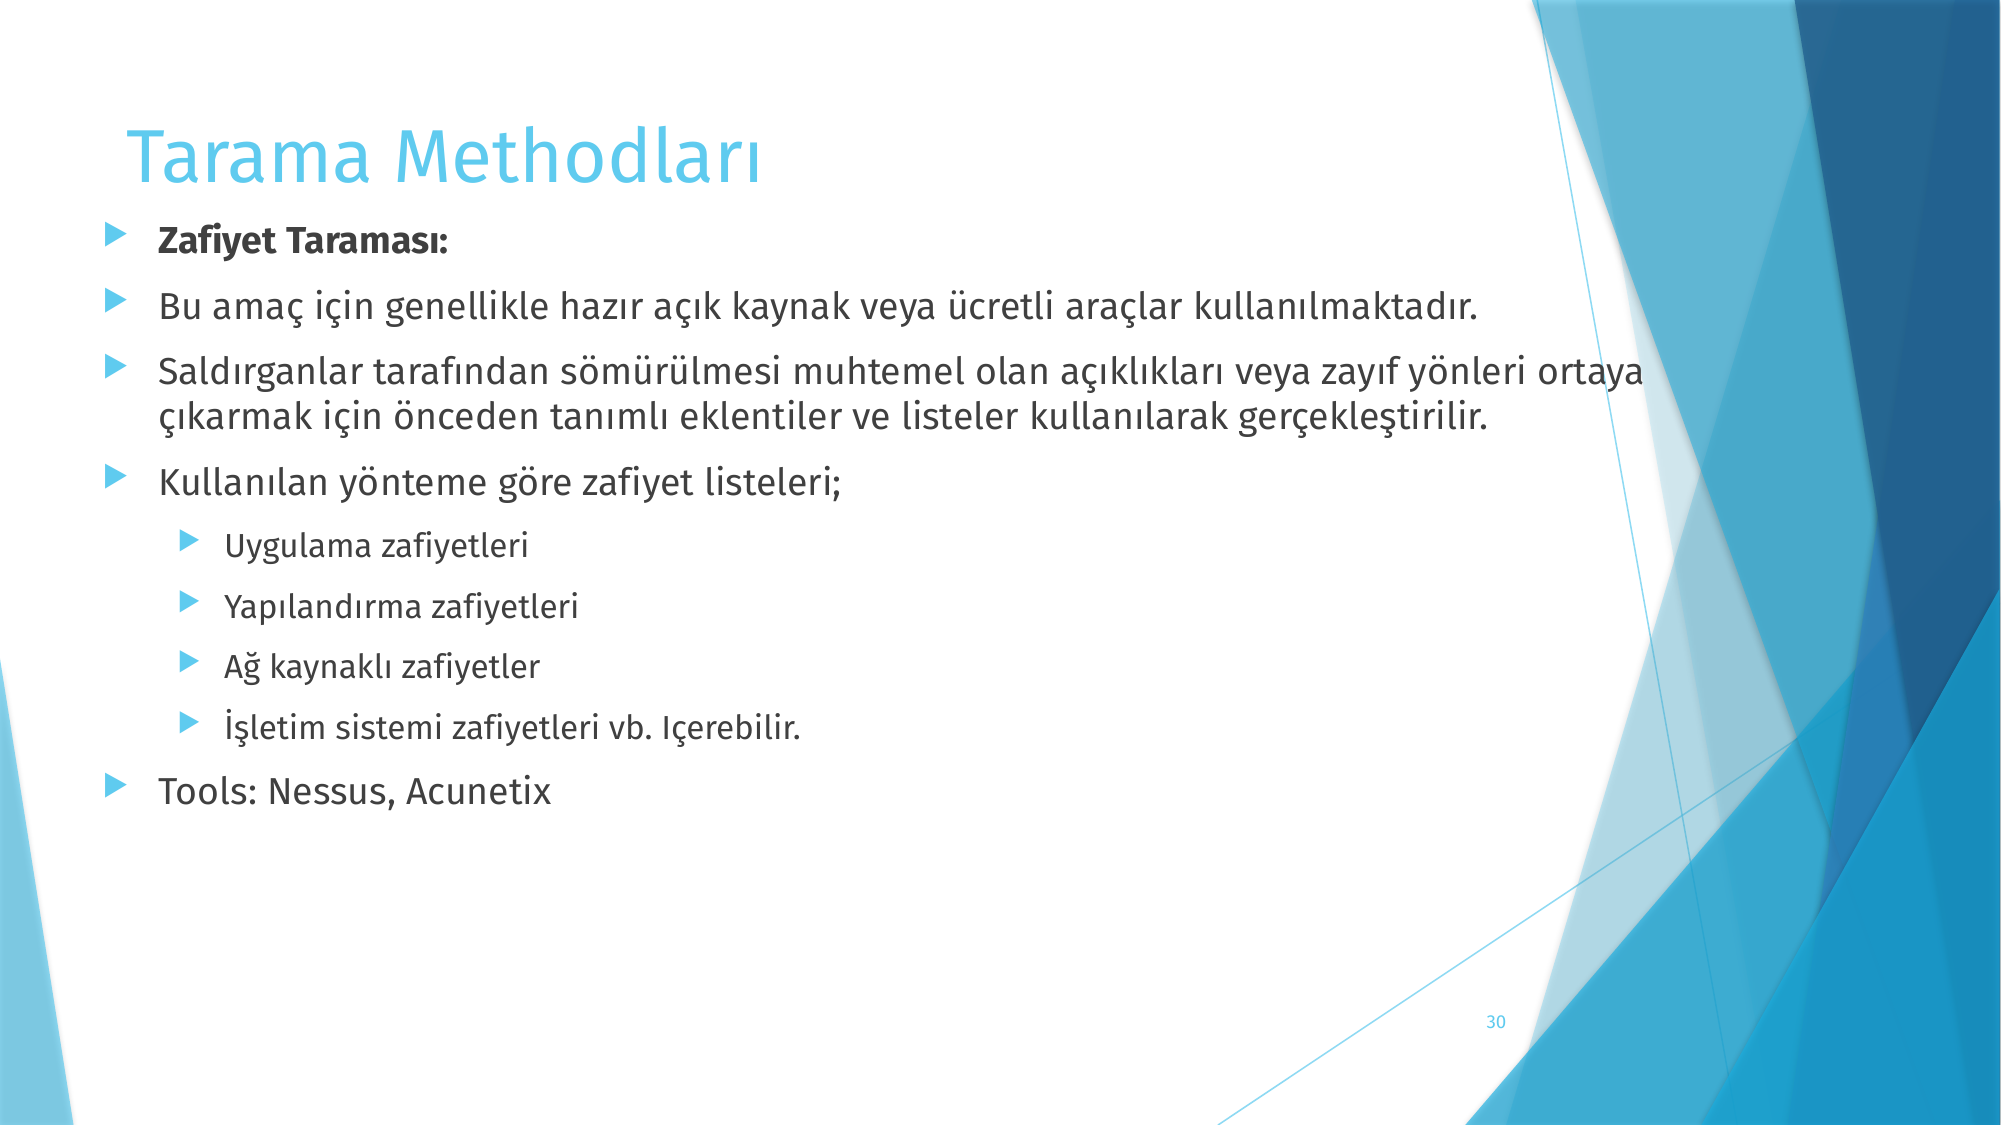

# Tarama Methodları
Zafiyet Taraması:
Bu amaç için genellikle hazır açık kaynak veya ücretli araçlar kullanılmaktadır.
Saldırganlar tarafından sömürülmesi muhtemel olan açıklıkları veya zayıf yönleri ortaya çıkarmak için önceden tanımlı eklentiler ve listeler kullanılarak gerçekleştirilir.
Kullanılan yönteme göre zafiyet listeleri;
Uygulama zafiyetleri
Yapılandırma zafiyetleri
Ağ kaynaklı zafiyetler
İşletim sistemi zafiyetleri vb. Içerebilir.
Tools: Nessus, Acunetix

30